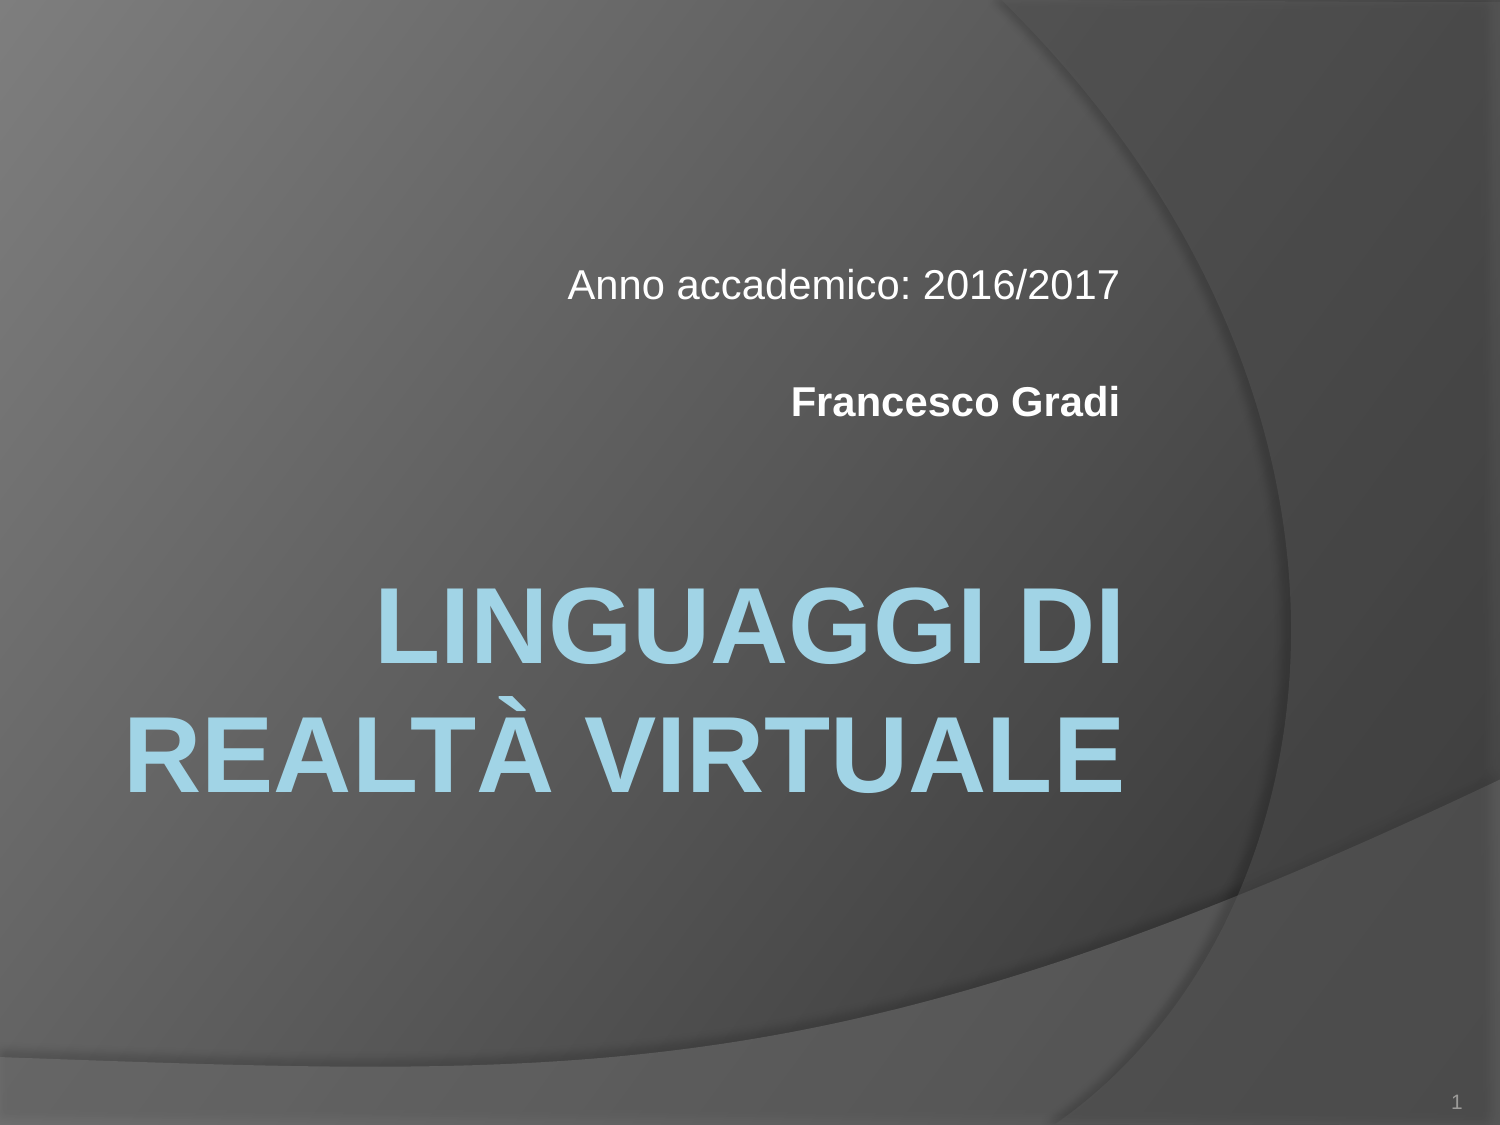

Anno accademico: 2016/2017

Francesco Gradi
# Linguaggi di realtà virtuale
1